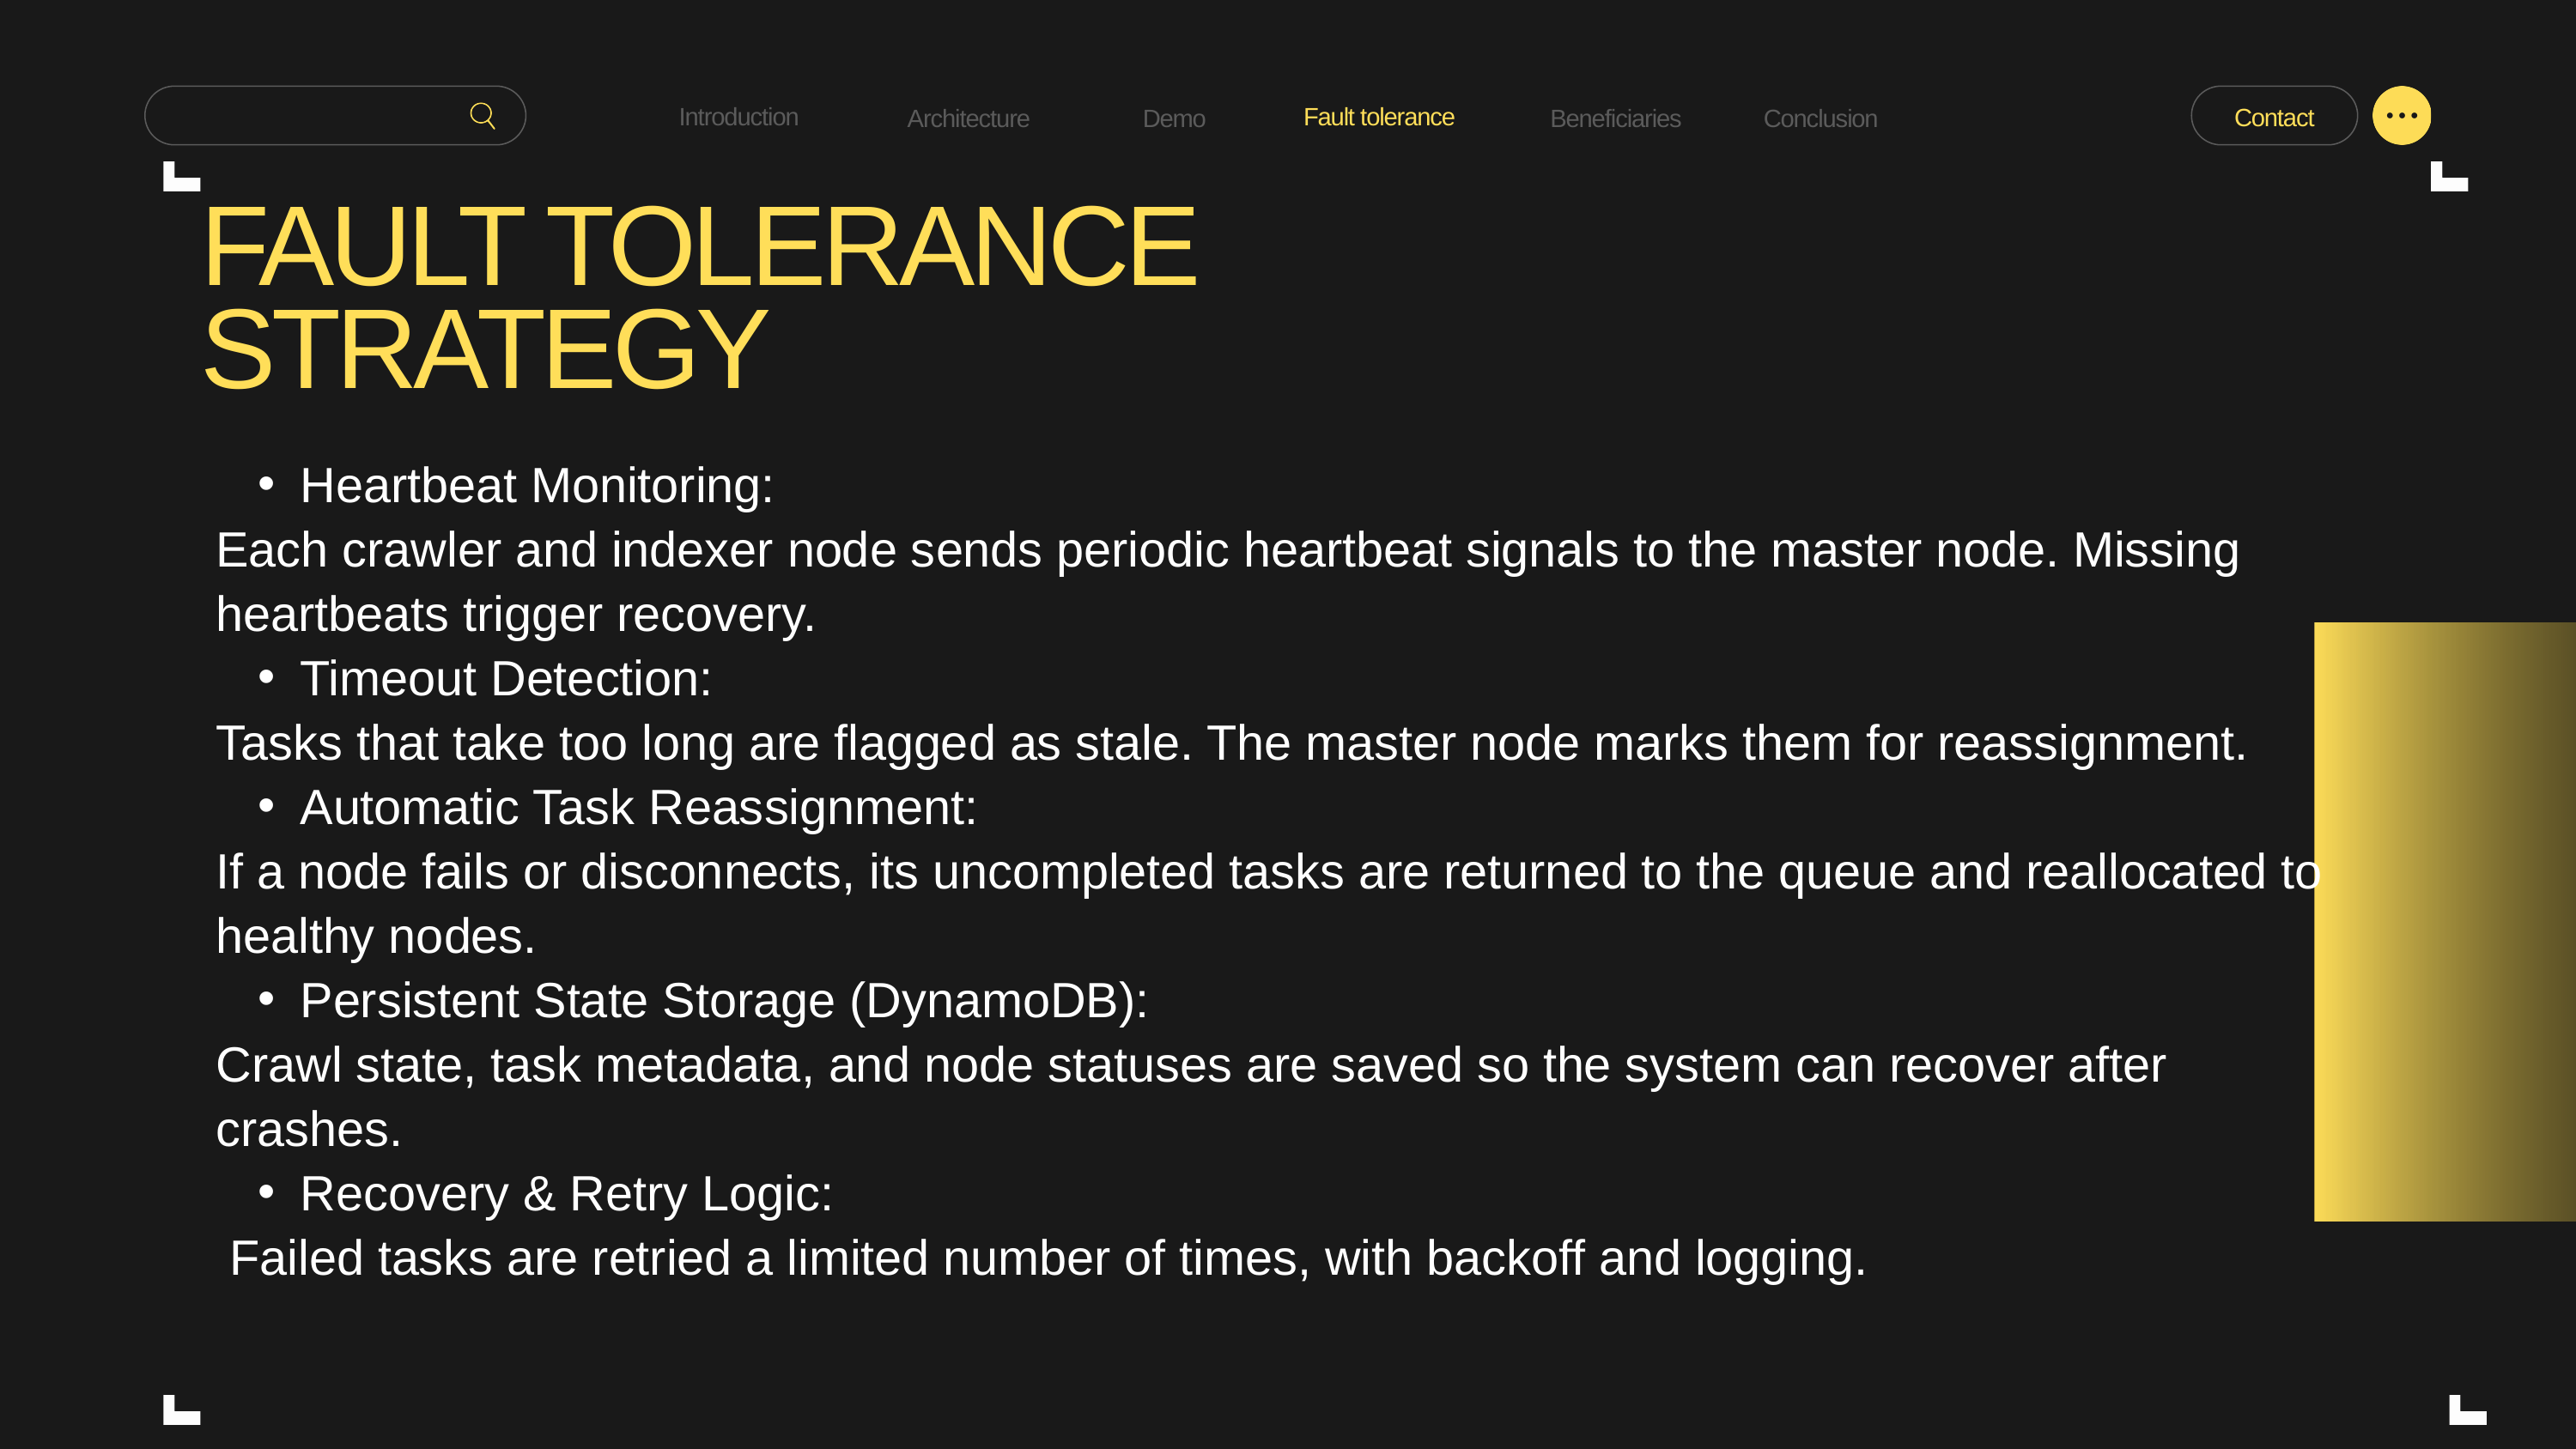

Introduction
Fault tolerance
Contact
Architecture
Demo
Beneficiaries
Conclusion

FAULT TOLERANCE STRATEGY
Heartbeat Monitoring:
Each crawler and indexer node sends periodic heartbeat signals to the master node. Missing heartbeats trigger recovery.
Timeout Detection:
Tasks that take too long are flagged as stale. The master node marks them for reassignment.
Automatic Task Reassignment:
If a node fails or disconnects, its uncompleted tasks are returned to the queue and reallocated to healthy nodes.
Persistent State Storage (DynamoDB):
Crawl state, task metadata, and node statuses are saved so the system can recover after crashes.
Recovery & Retry Logic:
 Failed tasks are retried a limited number of times, with backoff and logging.